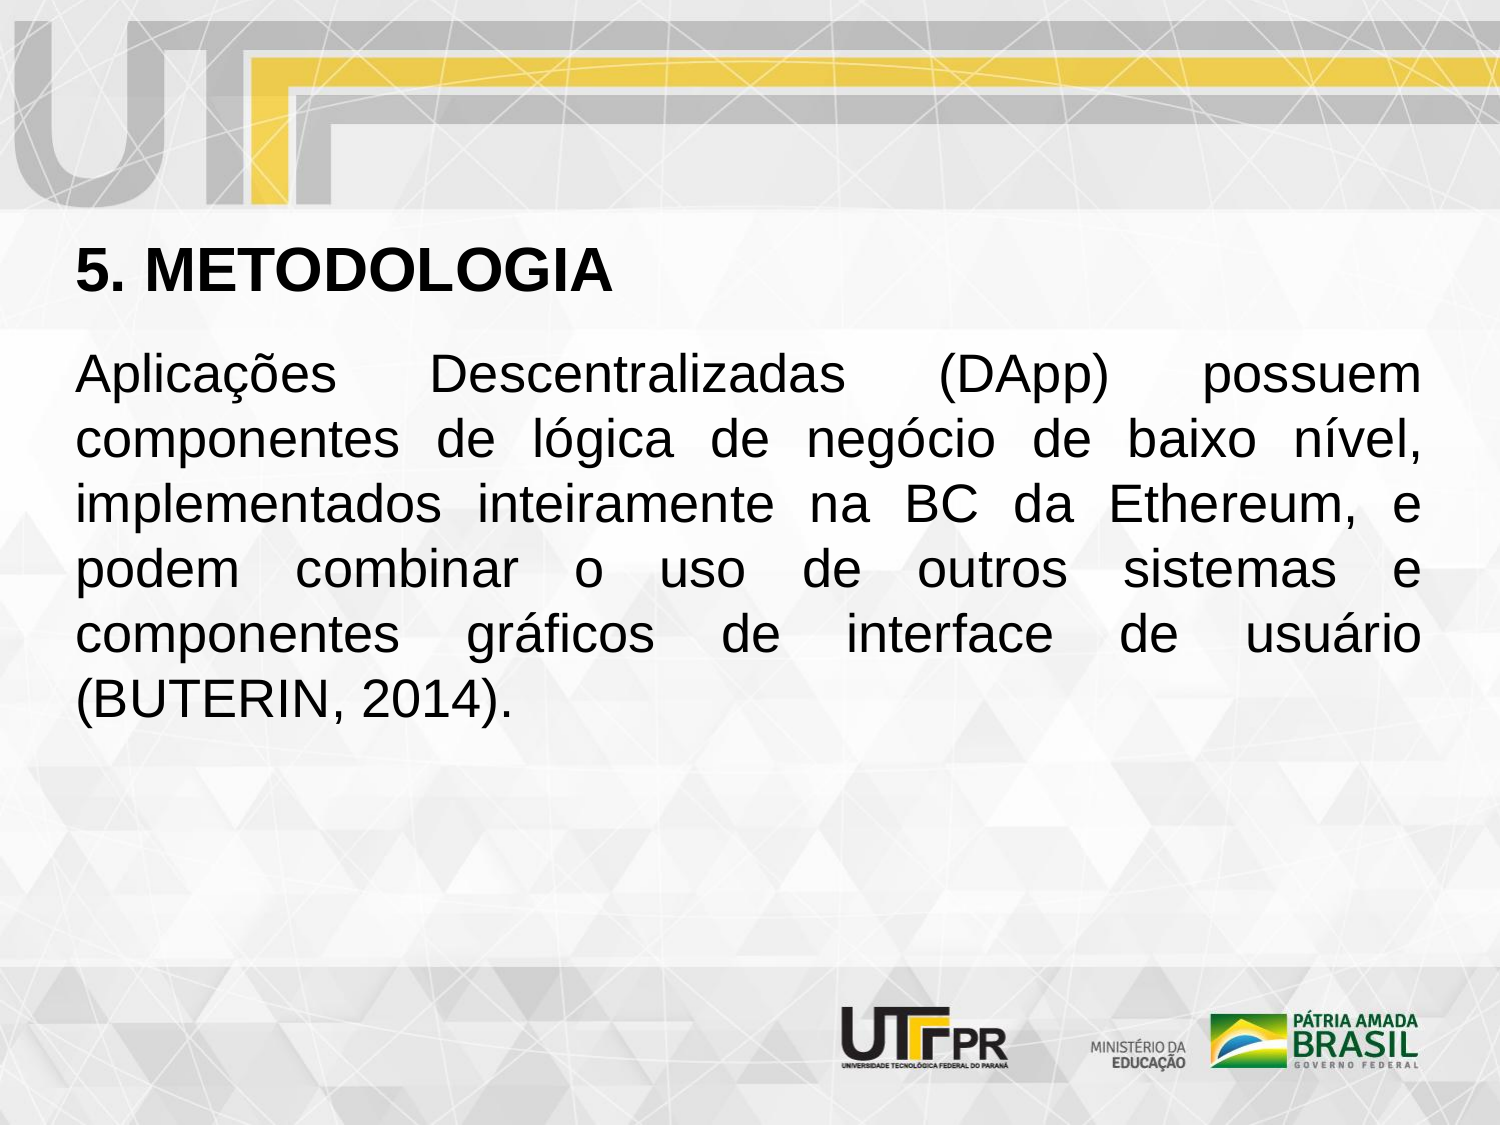

# 5. METODOLOGIA
Aplicações Descentralizadas (DApp) possuem componentes de lógica de negócio de baixo nível, implementados inteiramente na BC da Ethereum, e podem combinar o uso de outros sistemas e componentes gráficos de interface de usuário (BUTERIN, 2014).